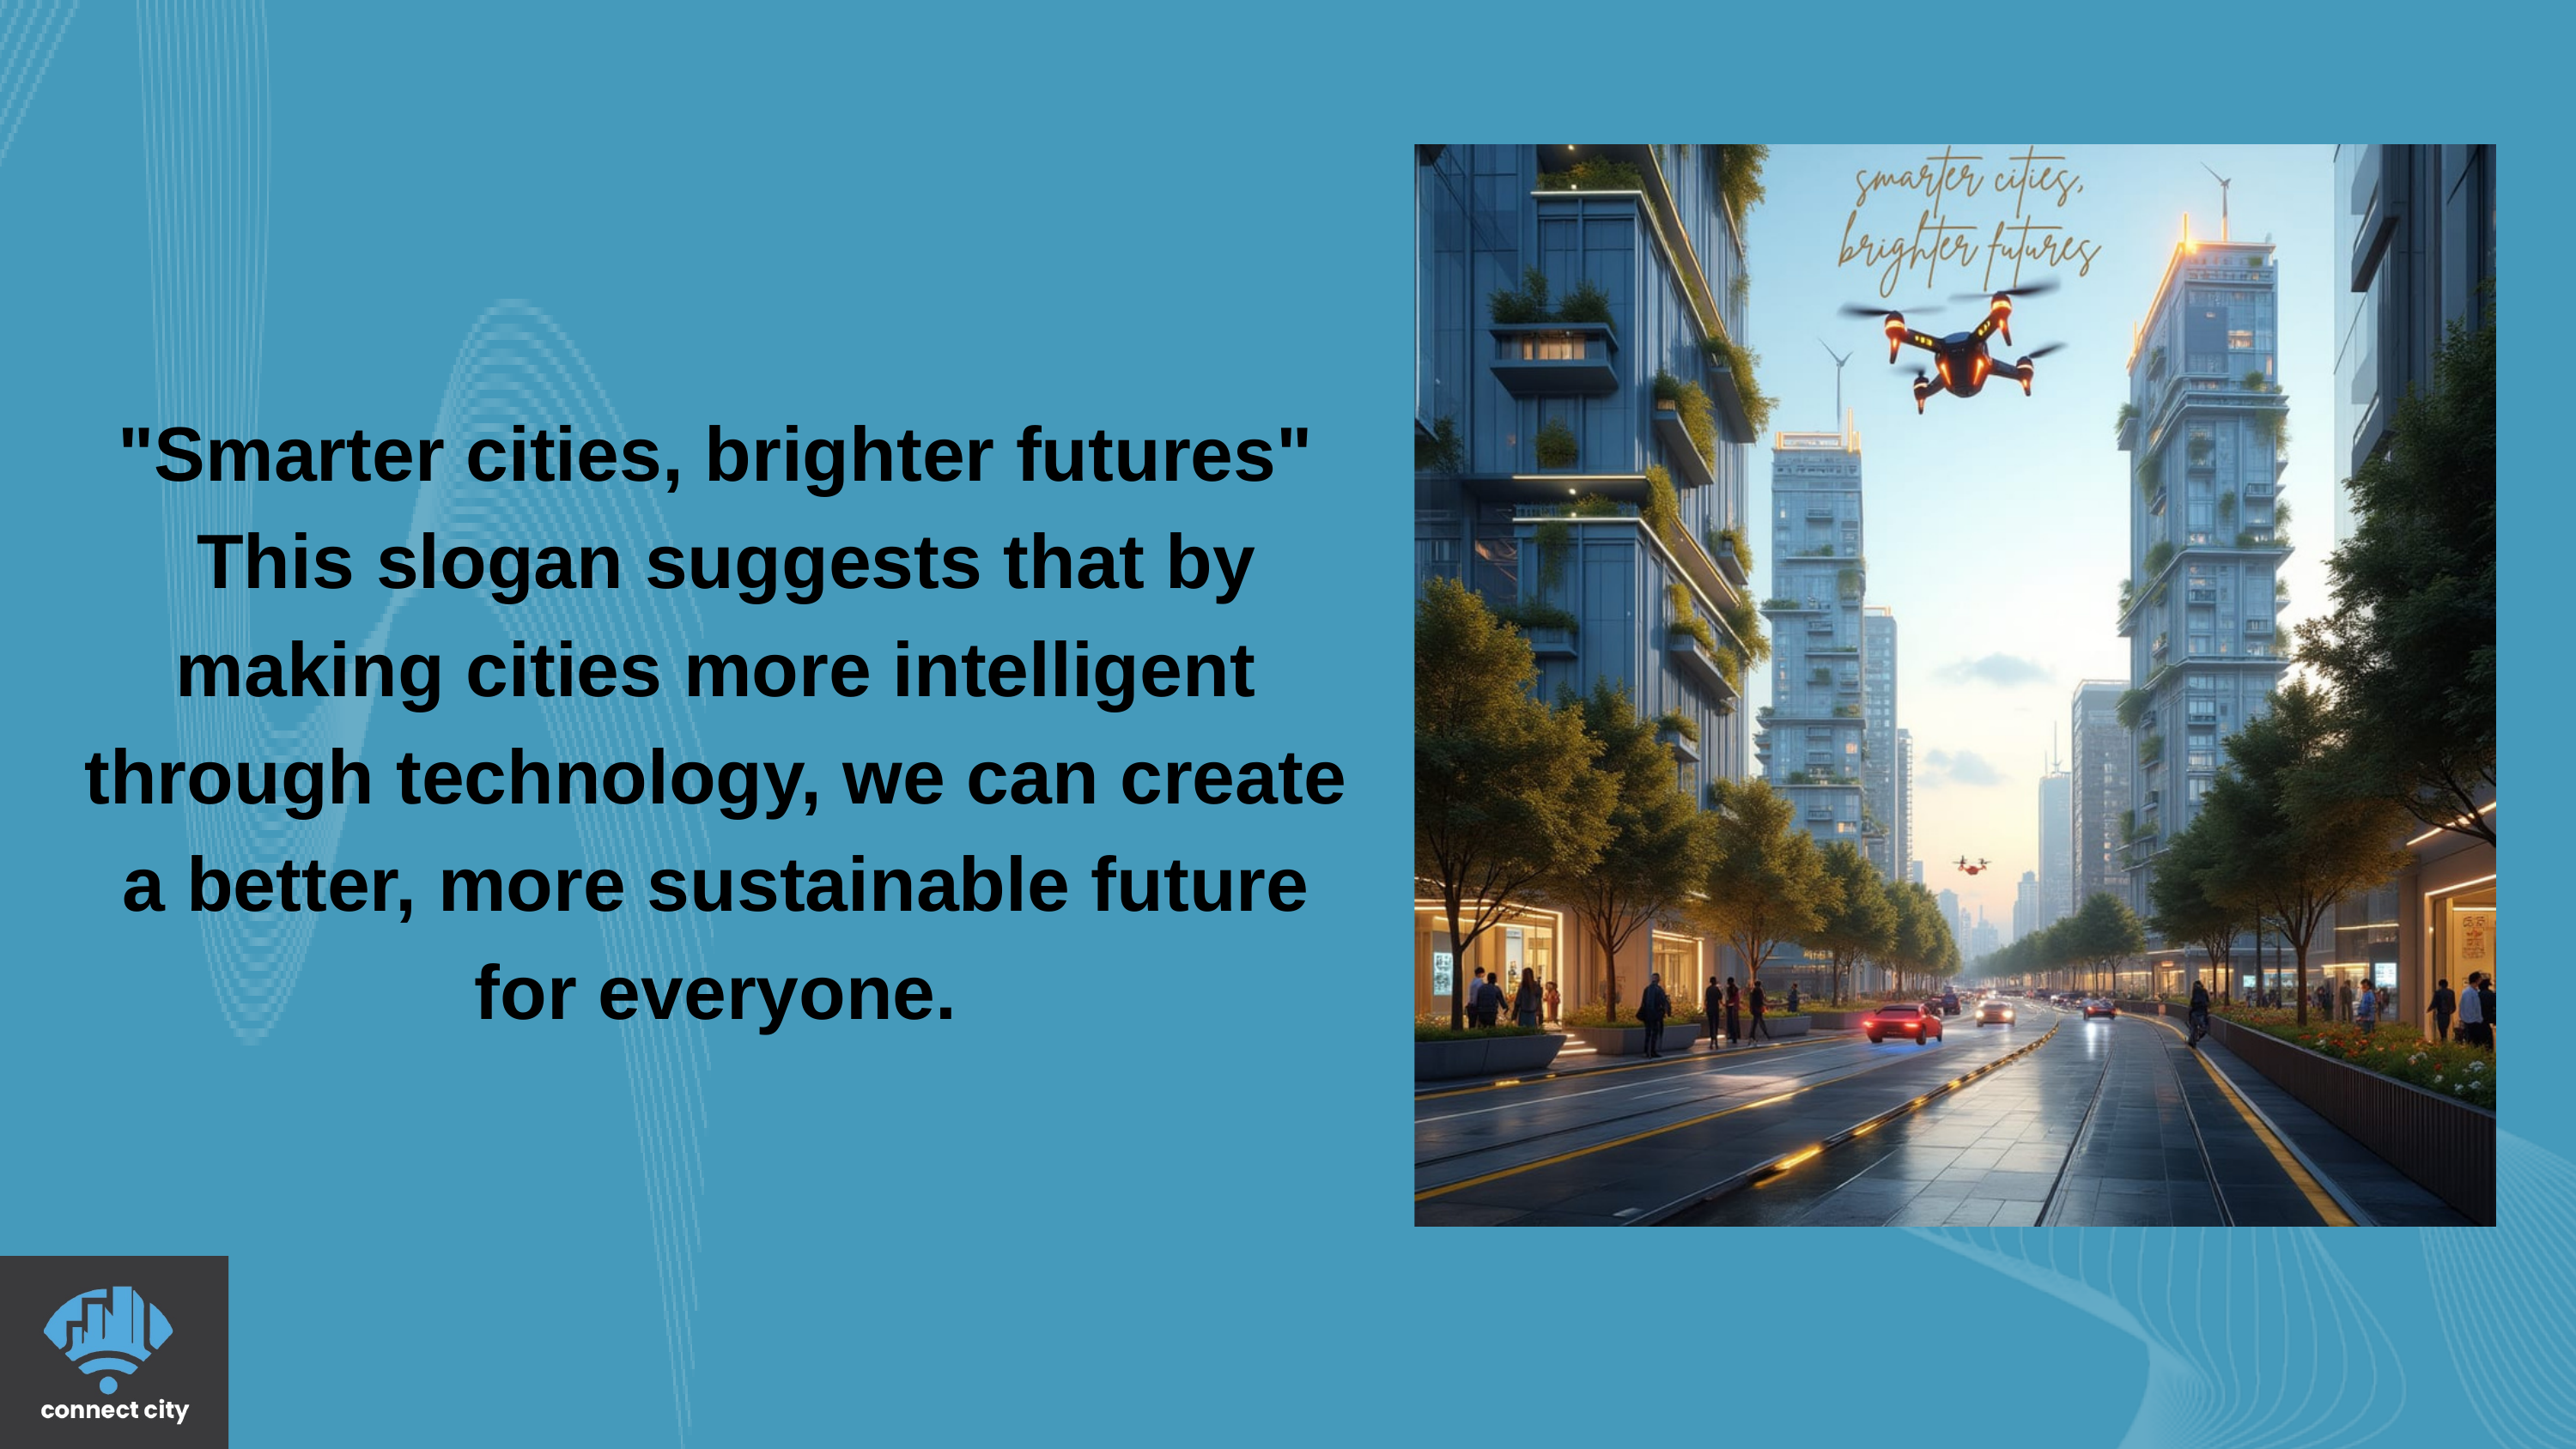

"Smarter cities, brighter futures"
 This slogan suggests that by making cities more intelligent through technology, we can create a better, more sustainable future for everyone.